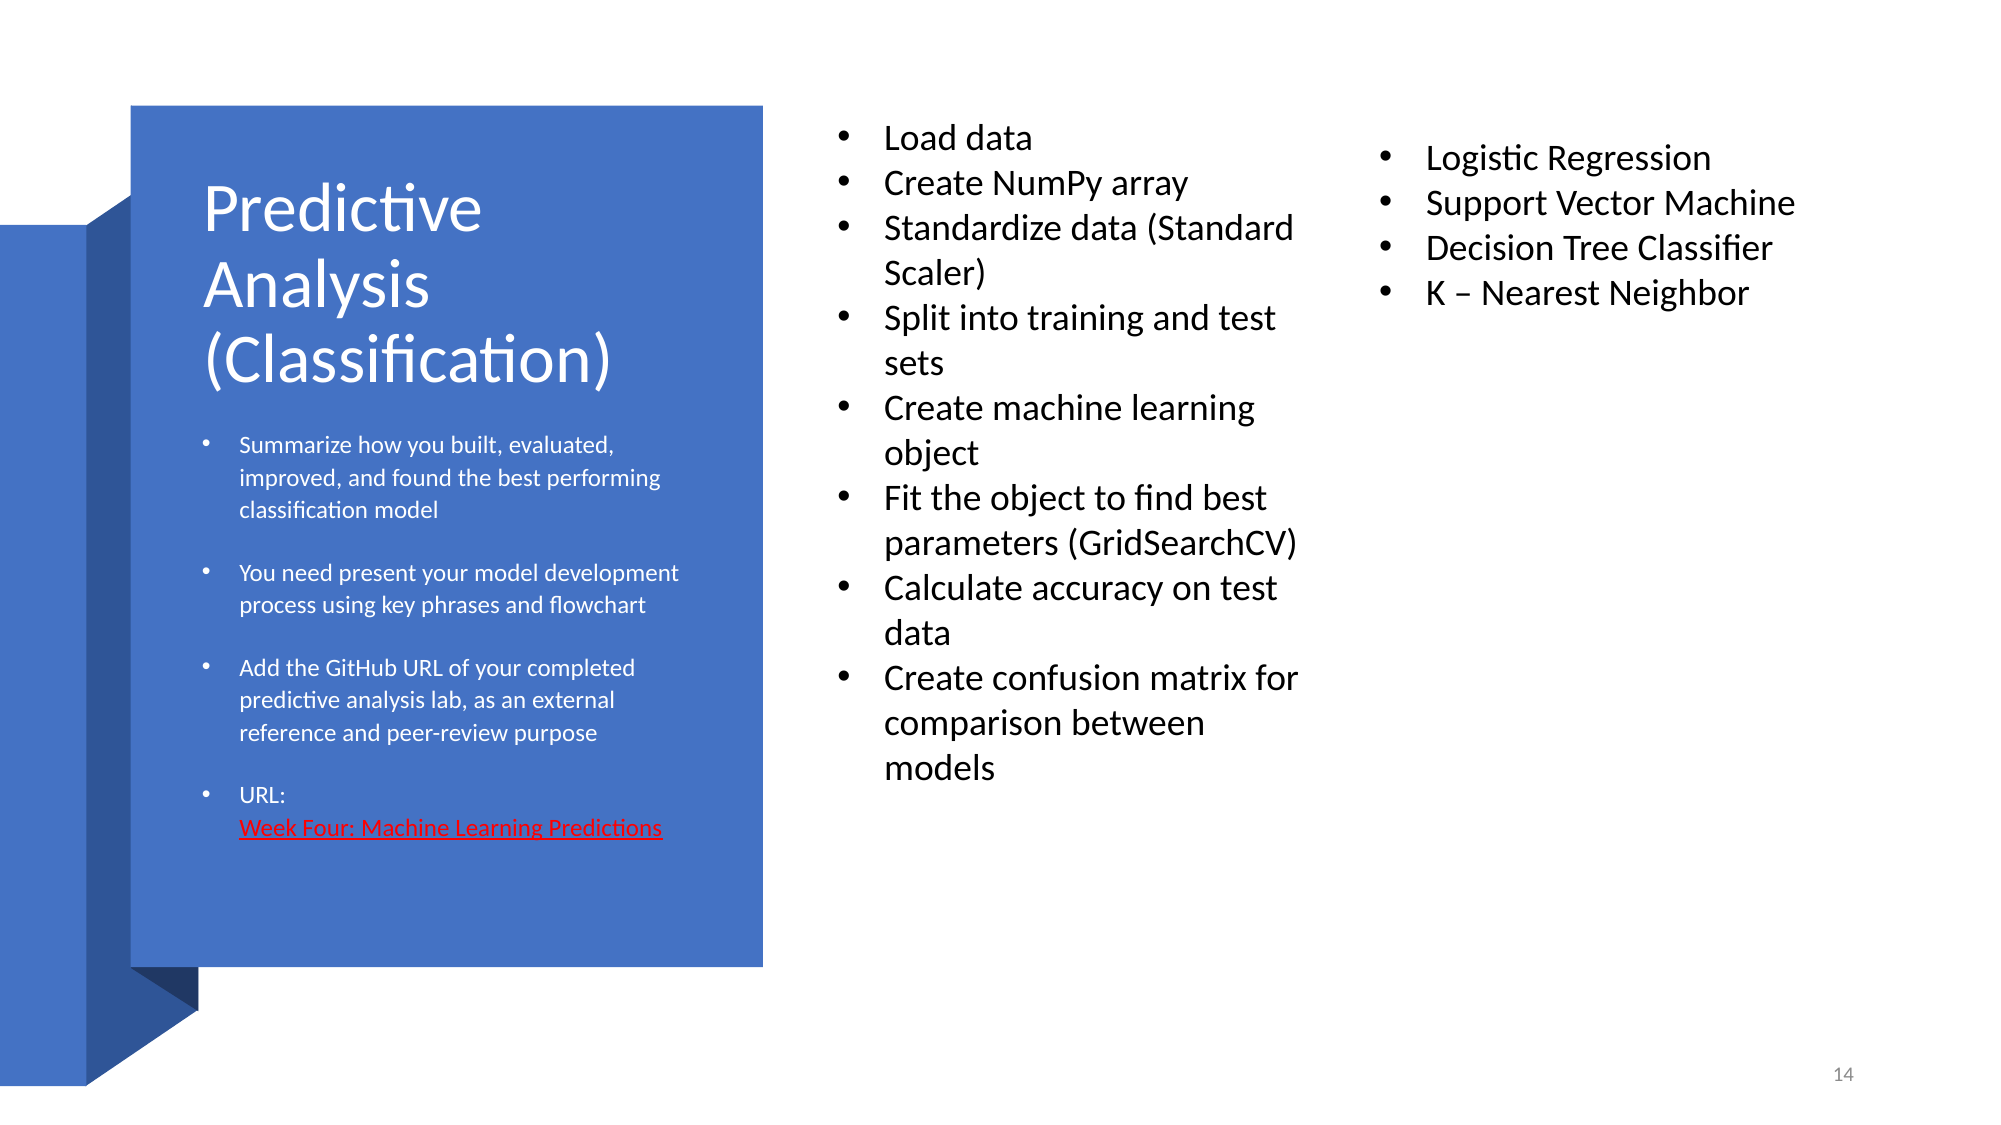

Load data
Create NumPy array
Standardize data (Standard Scaler)
Split into training and test sets
Create machine learning object
Fit the object to find best parameters (GridSearchCV)
Calculate accuracy on test data
Create confusion matrix for comparison between models
Logistic Regression
Support Vector Machine
Decision Tree Classifier
K – Nearest Neighbor

Predictive Analysis (Classification)

Summarize how you built, evaluated, improved, and found the best performing classification model
You need present your model development process using key phrases and flowchart
Add the GitHub URL of your completed predictive analysis lab, as an external reference and peer-review purpose
URL: Week Four: Machine Learning Predictions

14